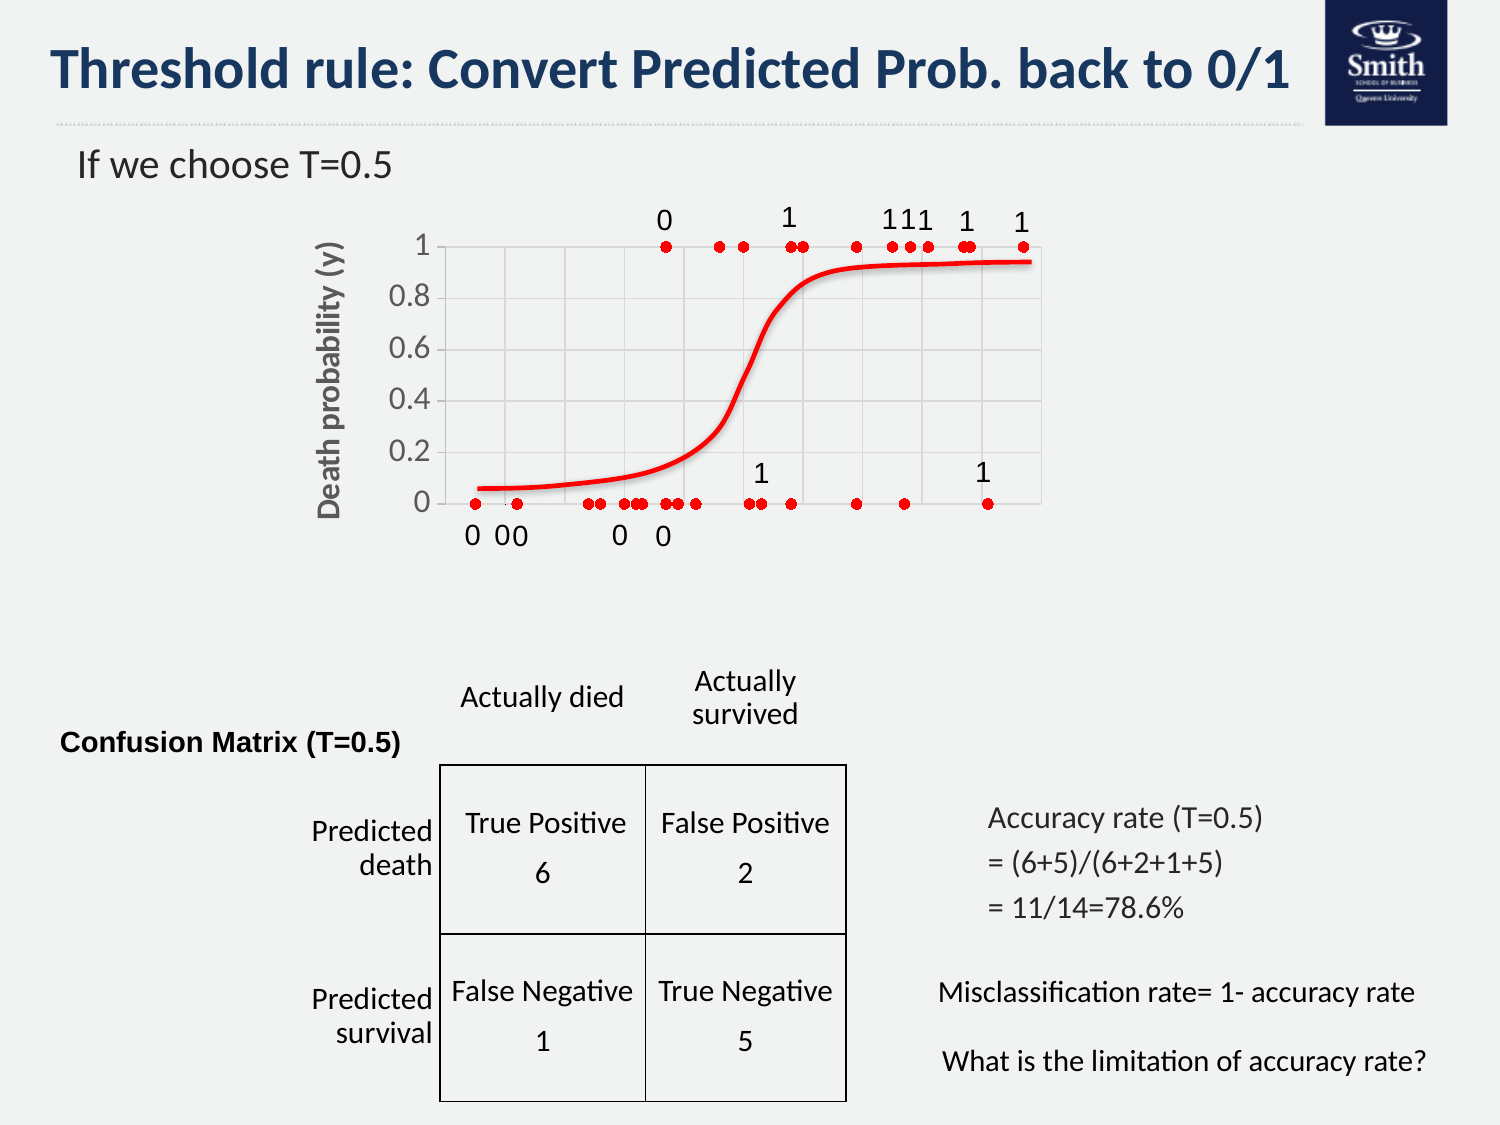

# Threshold rule: Convert Predicted Prob. back to 0/1
If we choose T=0.5
1
1
1
1
0
1
1

### Chart

| Category | Choice |
|---|---|
1
1
0
0
0
0
0
|  | Actually died | Actually survived |
| --- | --- | --- |
| Predicted death | True Positive 6 | False Positive 2 |
| Predicted survival | False Negative 1 | True Negative 5 |
Confusion Matrix (T=0.5)
Accuracy rate (T=0.5)
= (6+5)/(6+2+1+5)
= 11/14=78.6%
Misclassification rate= 1- accuracy rate
What is the limitation of accuracy rate?